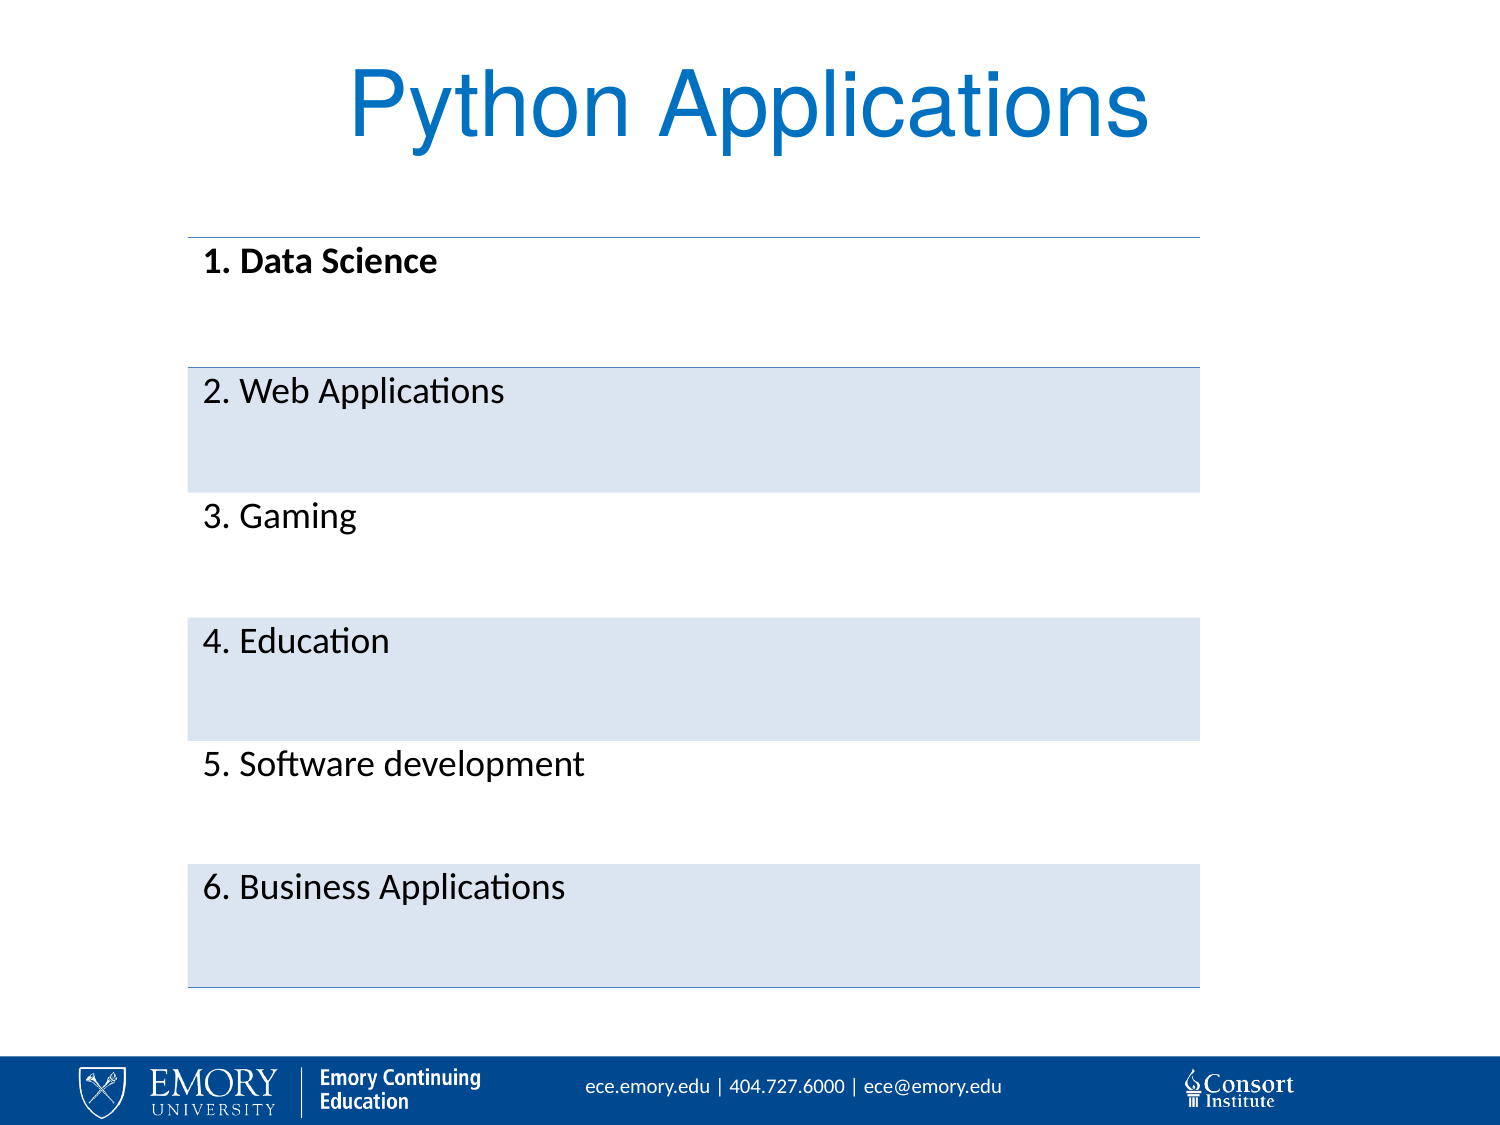

# Python Applications
| 1. Data Science |
| --- |
| 2. Web Applications |
| 3. Gaming |
| 4. Education |
| 5. Software development |
| 6. Business Applications |